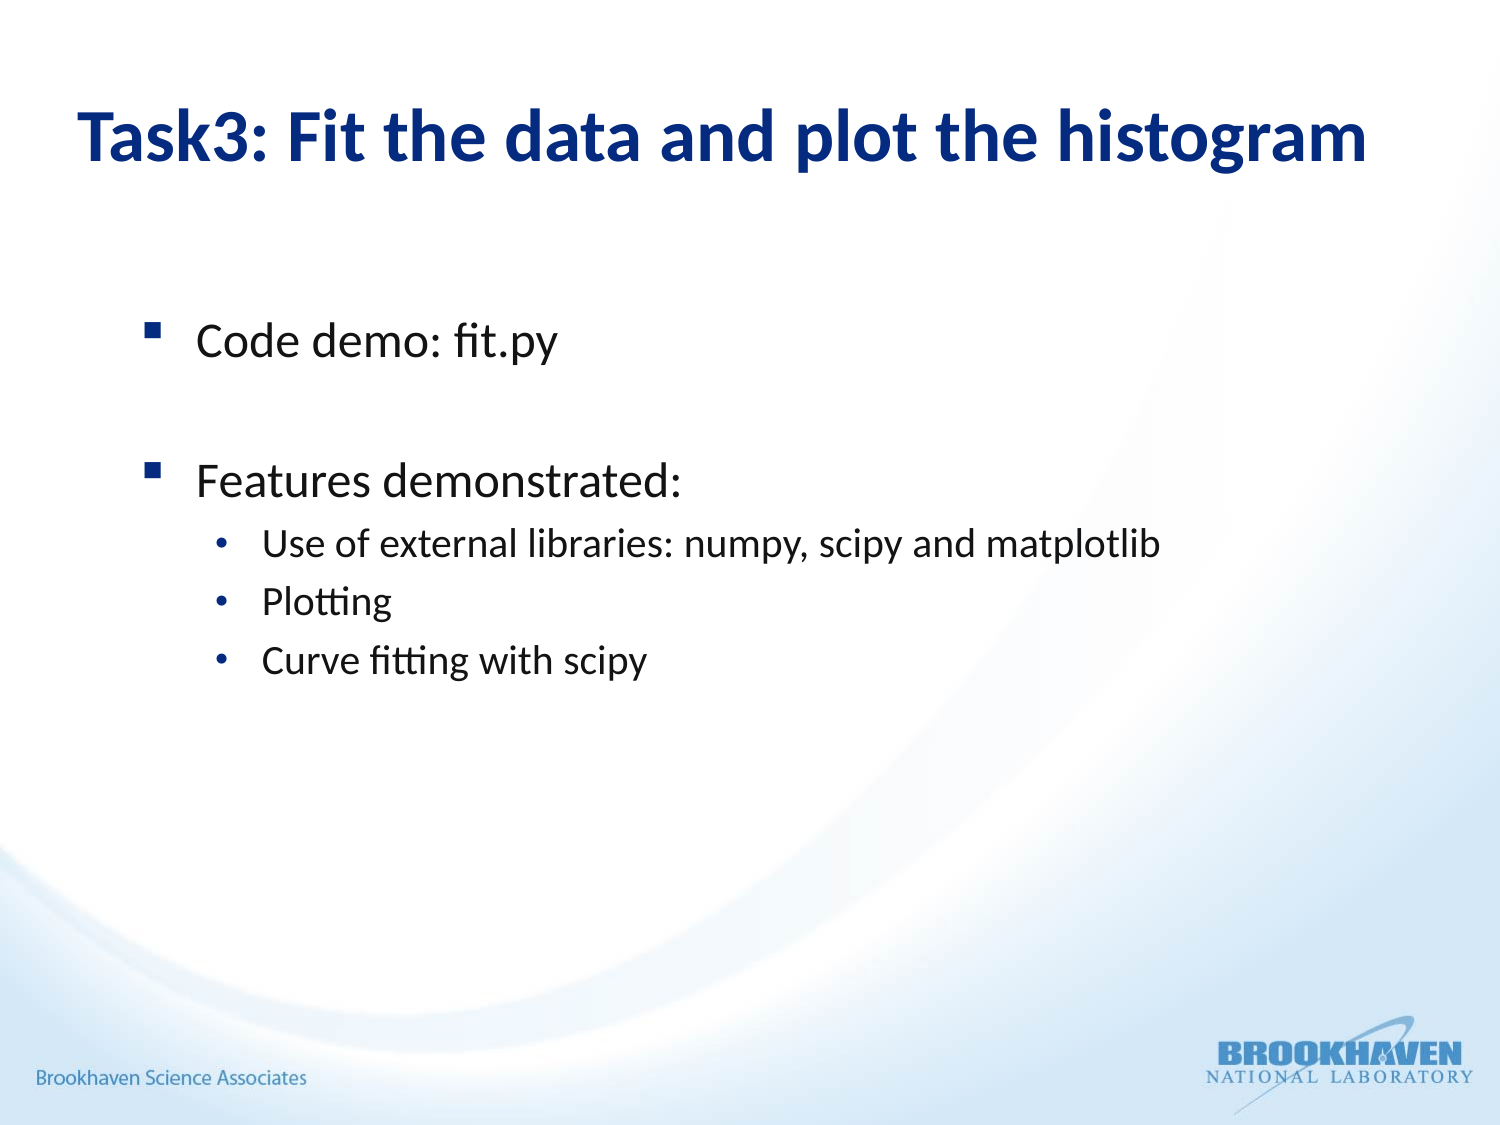

# Task3: Fit the data and plot the histogram
Code demo: fit.py

Features demonstrated:
Use of external libraries: numpy, scipy and matplotlib
Plotting
Curve fitting with scipy